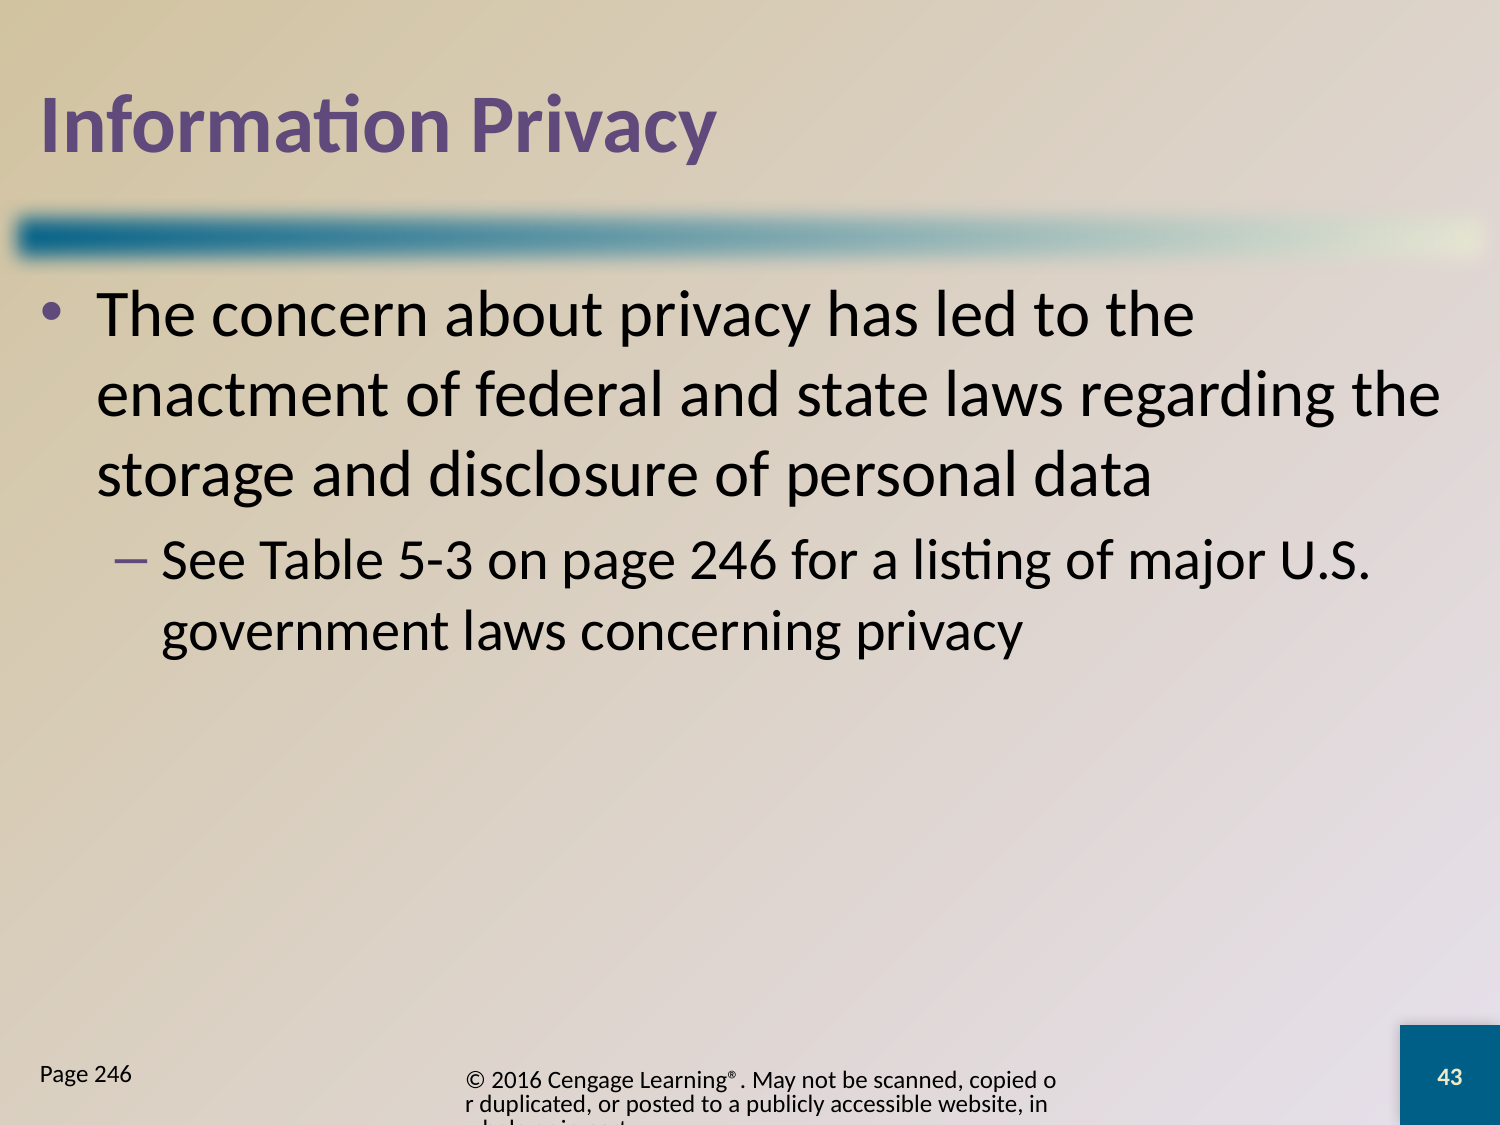

# Information Privacy
The concern about privacy has led to the enactment of federal and state laws regarding the storage and disclosure of personal data
See Table 5-3 on page 246 for a listing of major U.S. government laws concerning privacy
43
© 2016 Cengage Learning®. May not be scanned, copied or duplicated, or posted to a publicly accessible website, in whole or in part.
Page 246